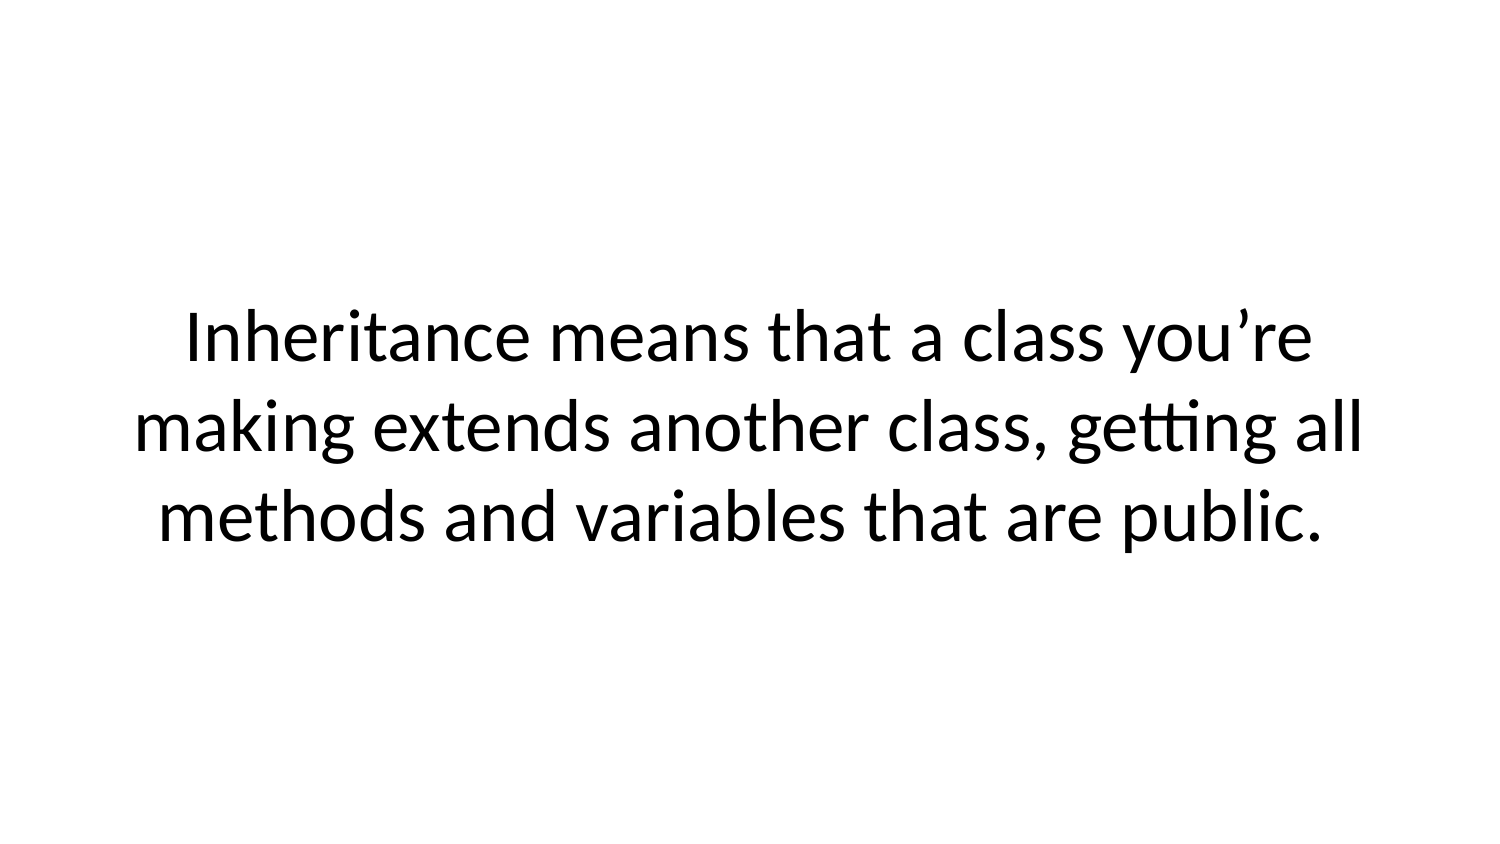

# Inheritance means that a class you’re making extends another class, getting all methods and variables that are public.